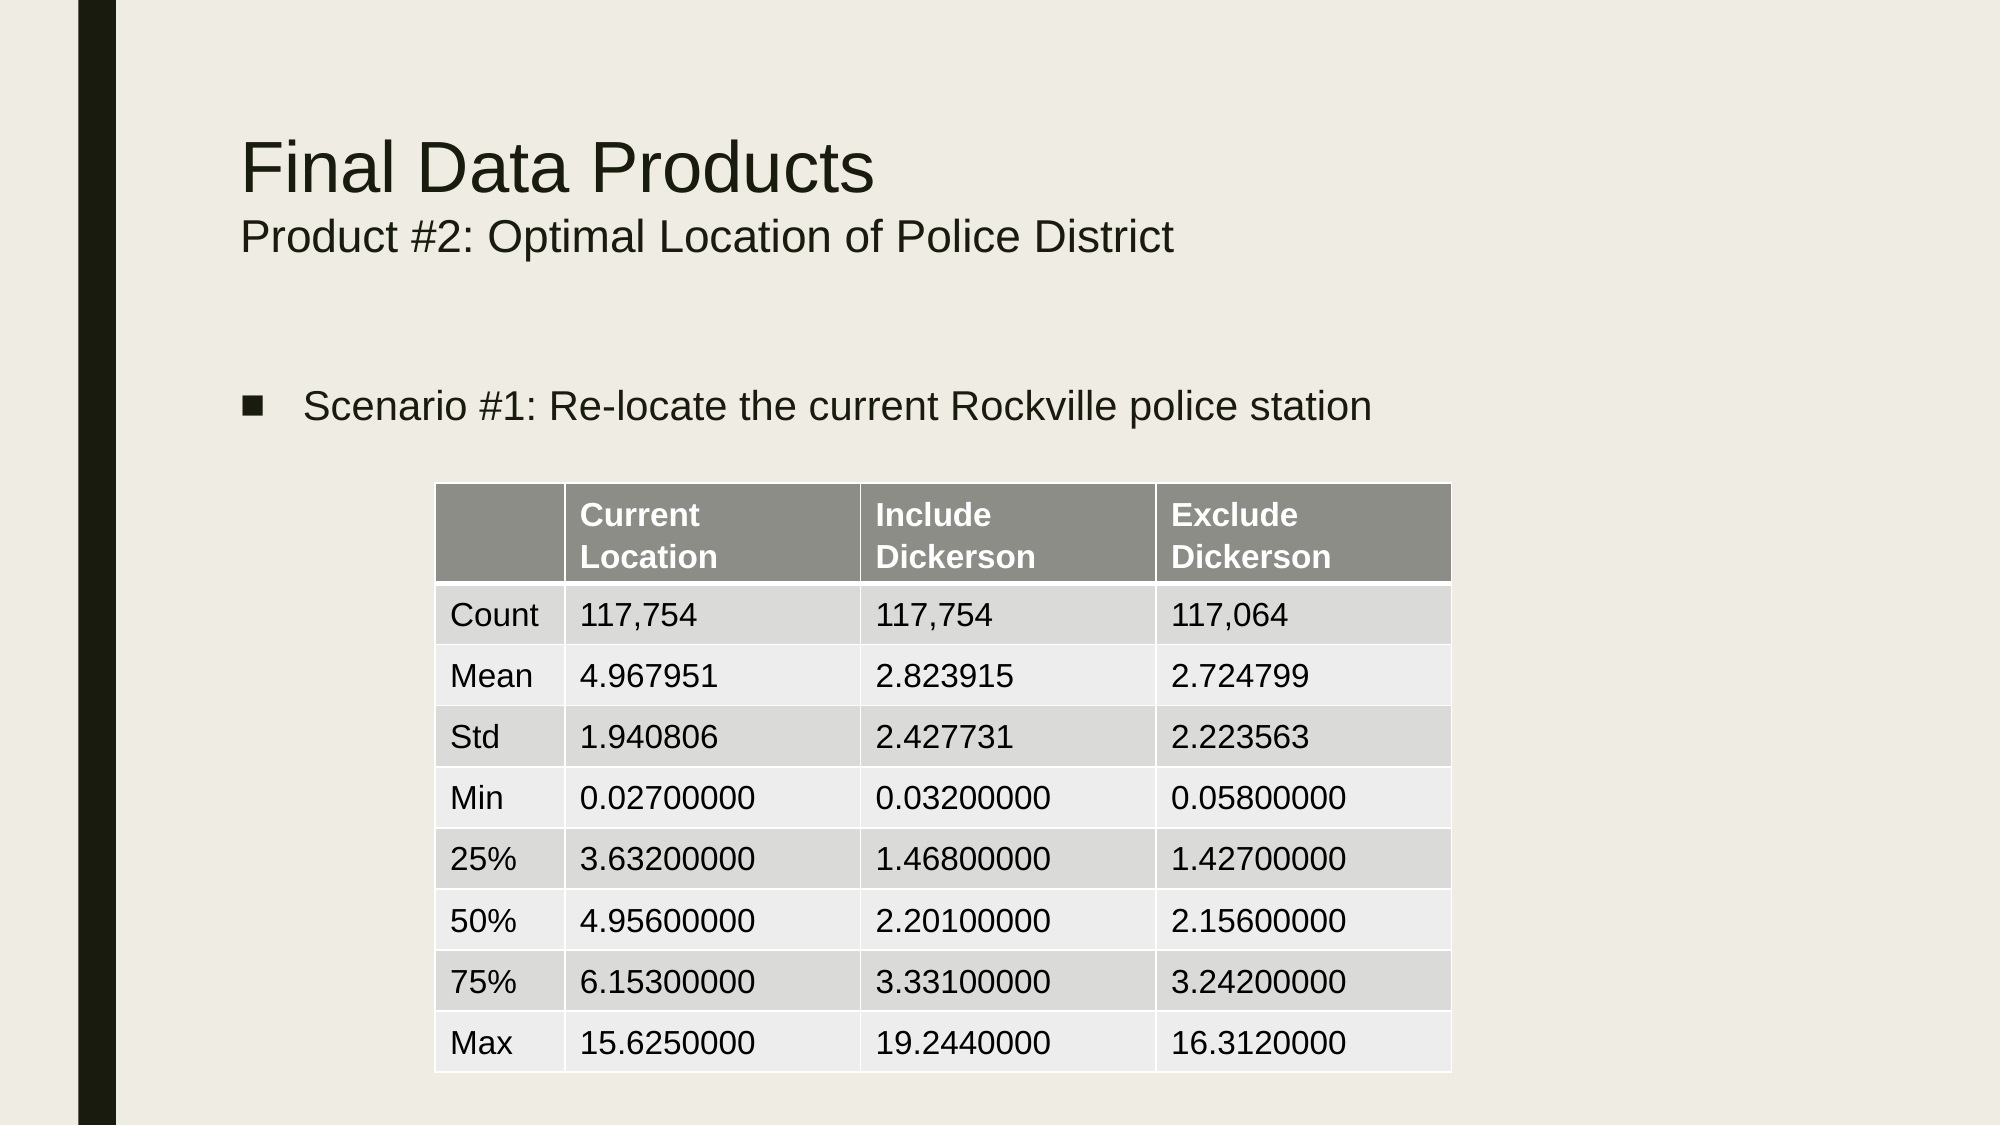

# Final Data Products Product #2: Optimal Location of Police District
Scenario #1: Re-locate the current Rockville police station

|  | Current Location | Include Dickerson | Exclude Dickerson |
| --- | --- | --- | --- |
| Count | 117,754 | 117,754 | 117,064 |
| Mean | 4.967951 | 2.823915 | 2.724799 |
| Std | 1.940806 | 2.427731 | 2.223563 |
| Min | 0.02700000 | 0.03200000 | 0.05800000 |
| 25% | 3.63200000 | 1.46800000 | 1.42700000 |
| 50% | 4.95600000 | 2.20100000 | 2.15600000 |
| 75% | 6.15300000 | 3.33100000 | 3.24200000 |
| Max | 15.6250000 | 19.2440000 | 16.3120000 |